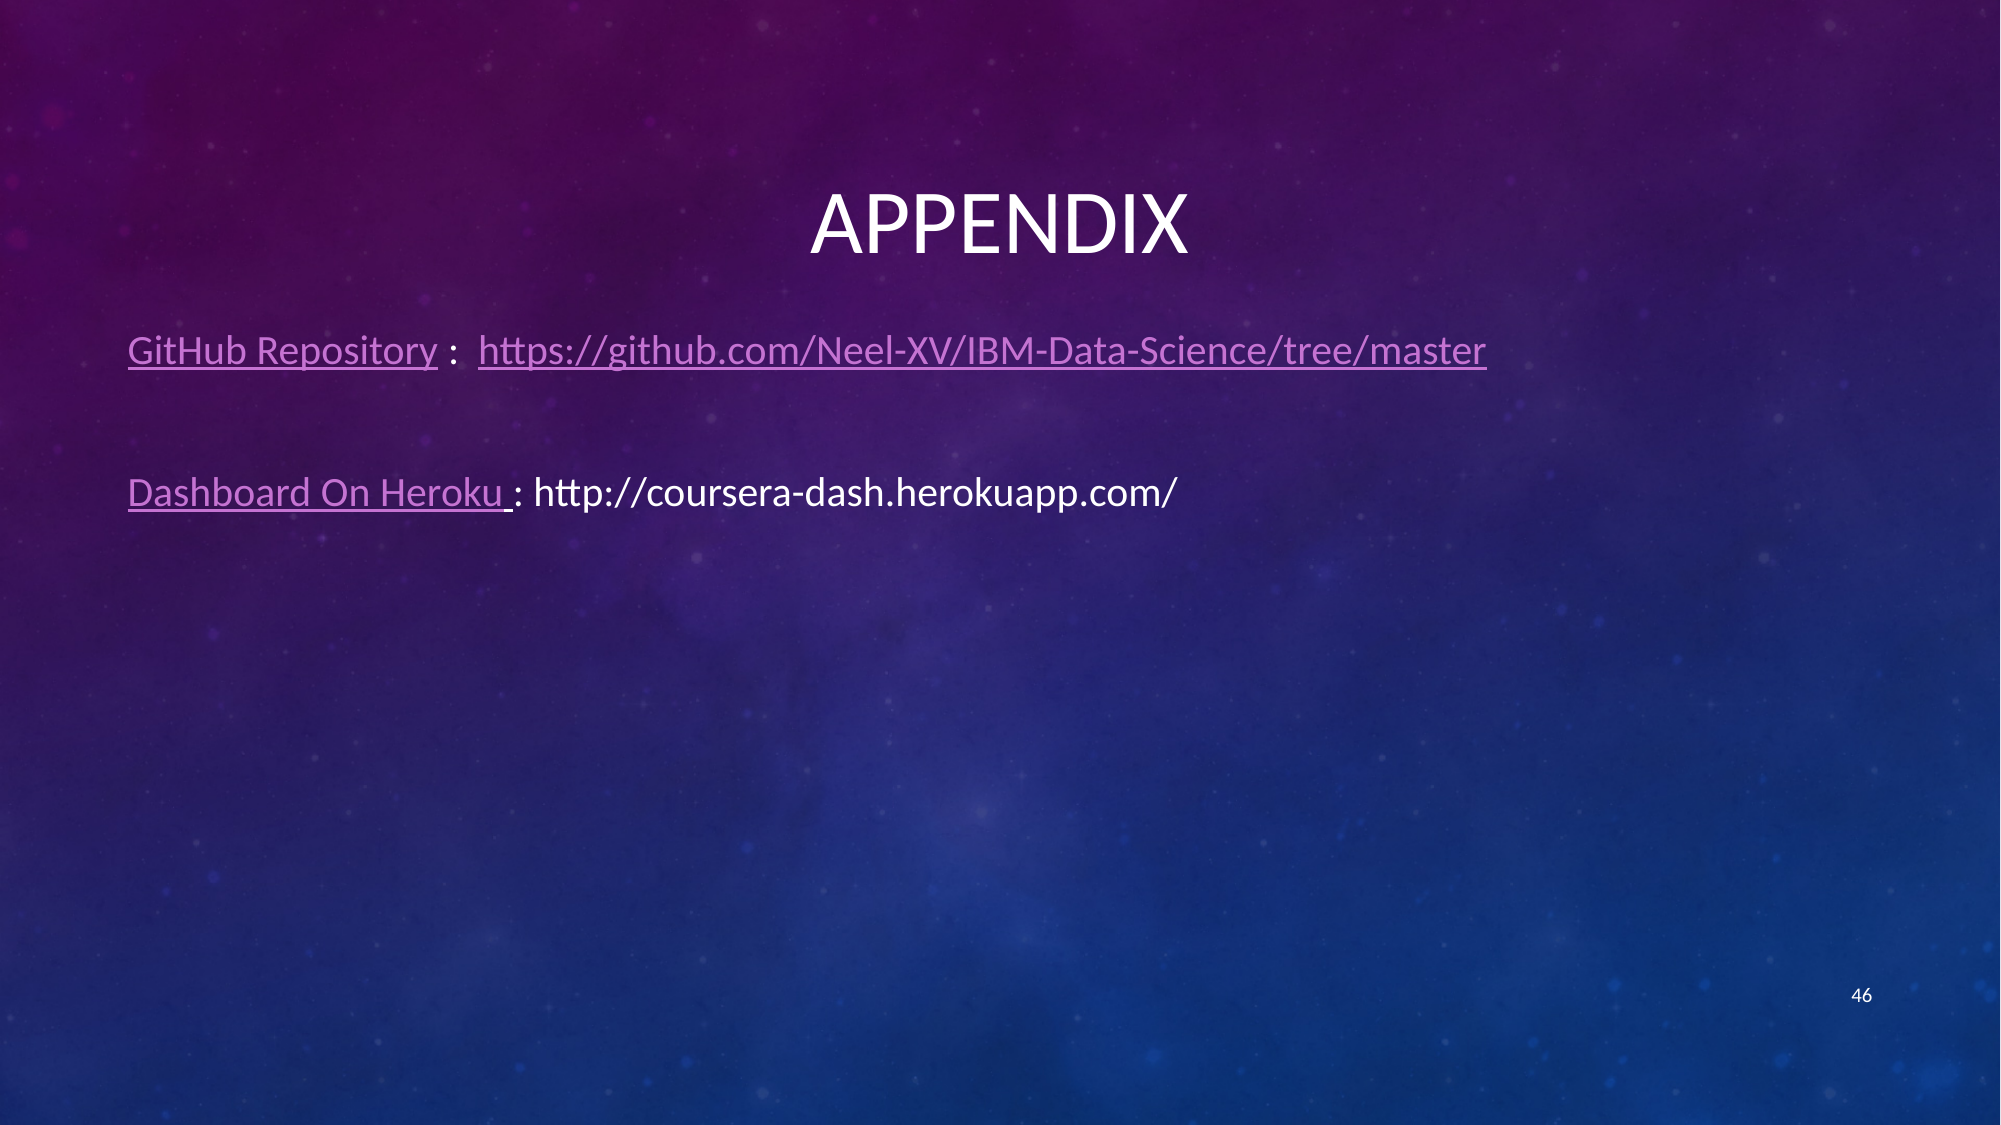

Appendix
GitHub Repository :  https://github.com/Neel-XV/IBM-Data-Science/tree/master

Dashboard On Heroku : http://coursera-dash.herokuapp.com/

46